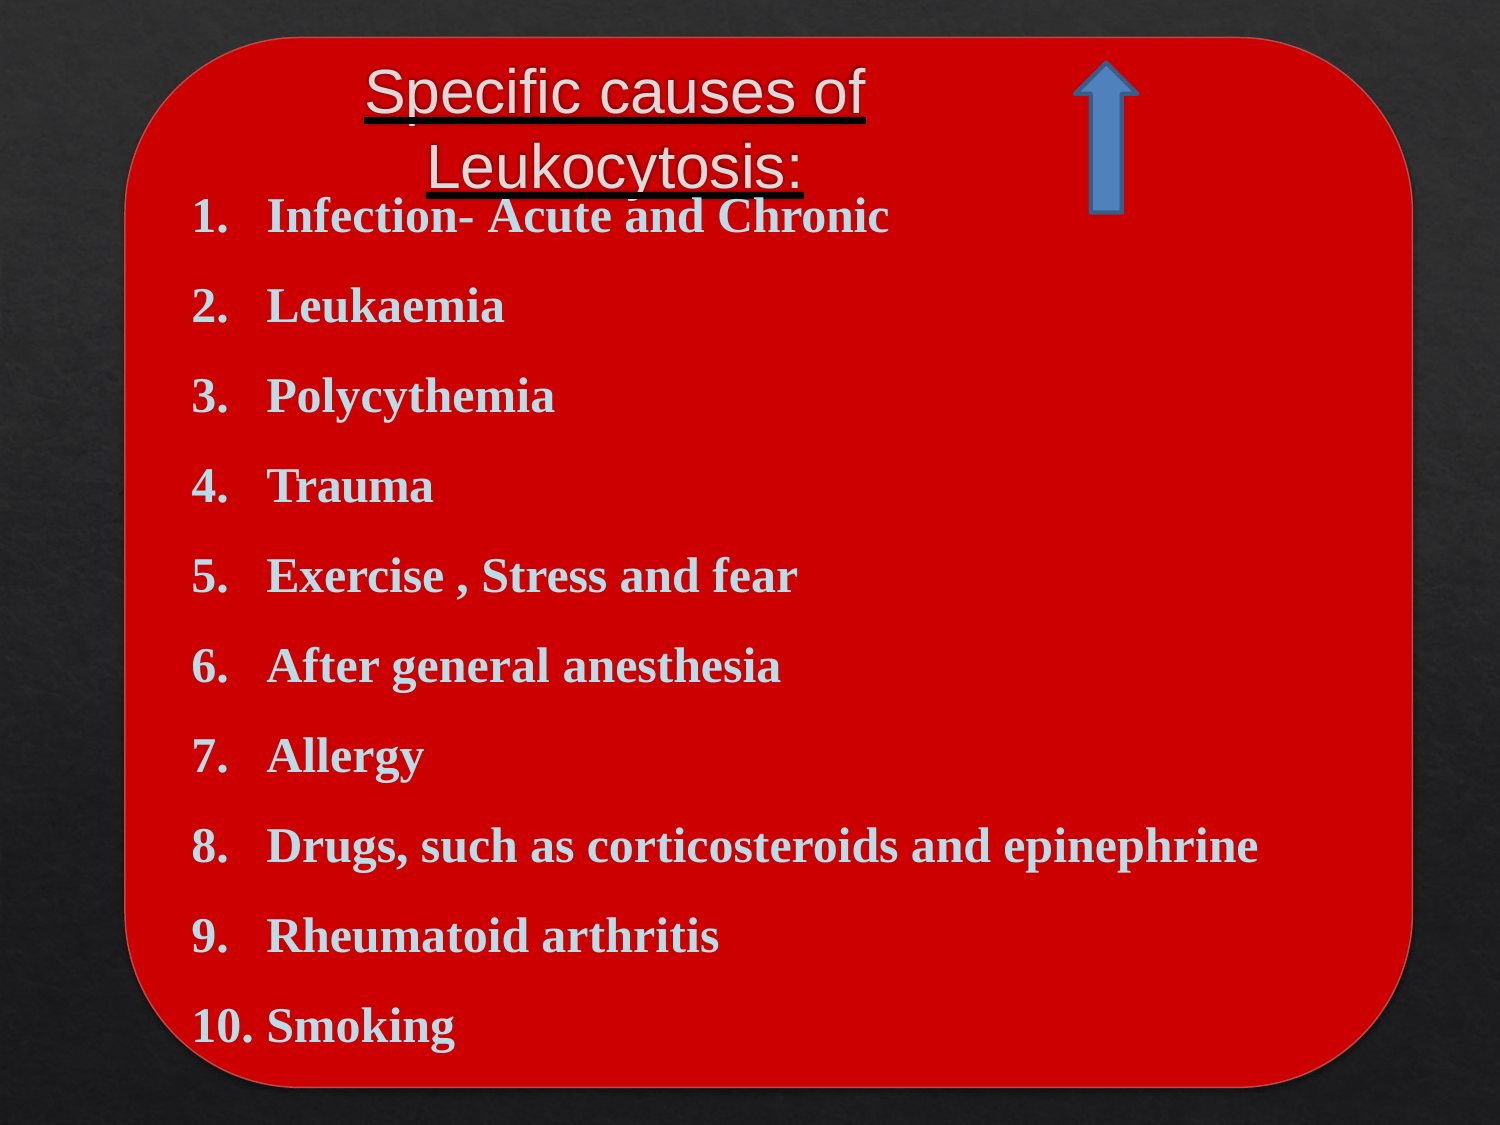

# Specific causes of Leukocytosis:
Infection- Acute and Chronic
Leukaemia
Polycythemia
Trauma
Exercise , Stress and fear
After general anesthesia
Allergy
Drugs, such as corticosteroids and epinephrine
Rheumatoid arthritis
Smoking